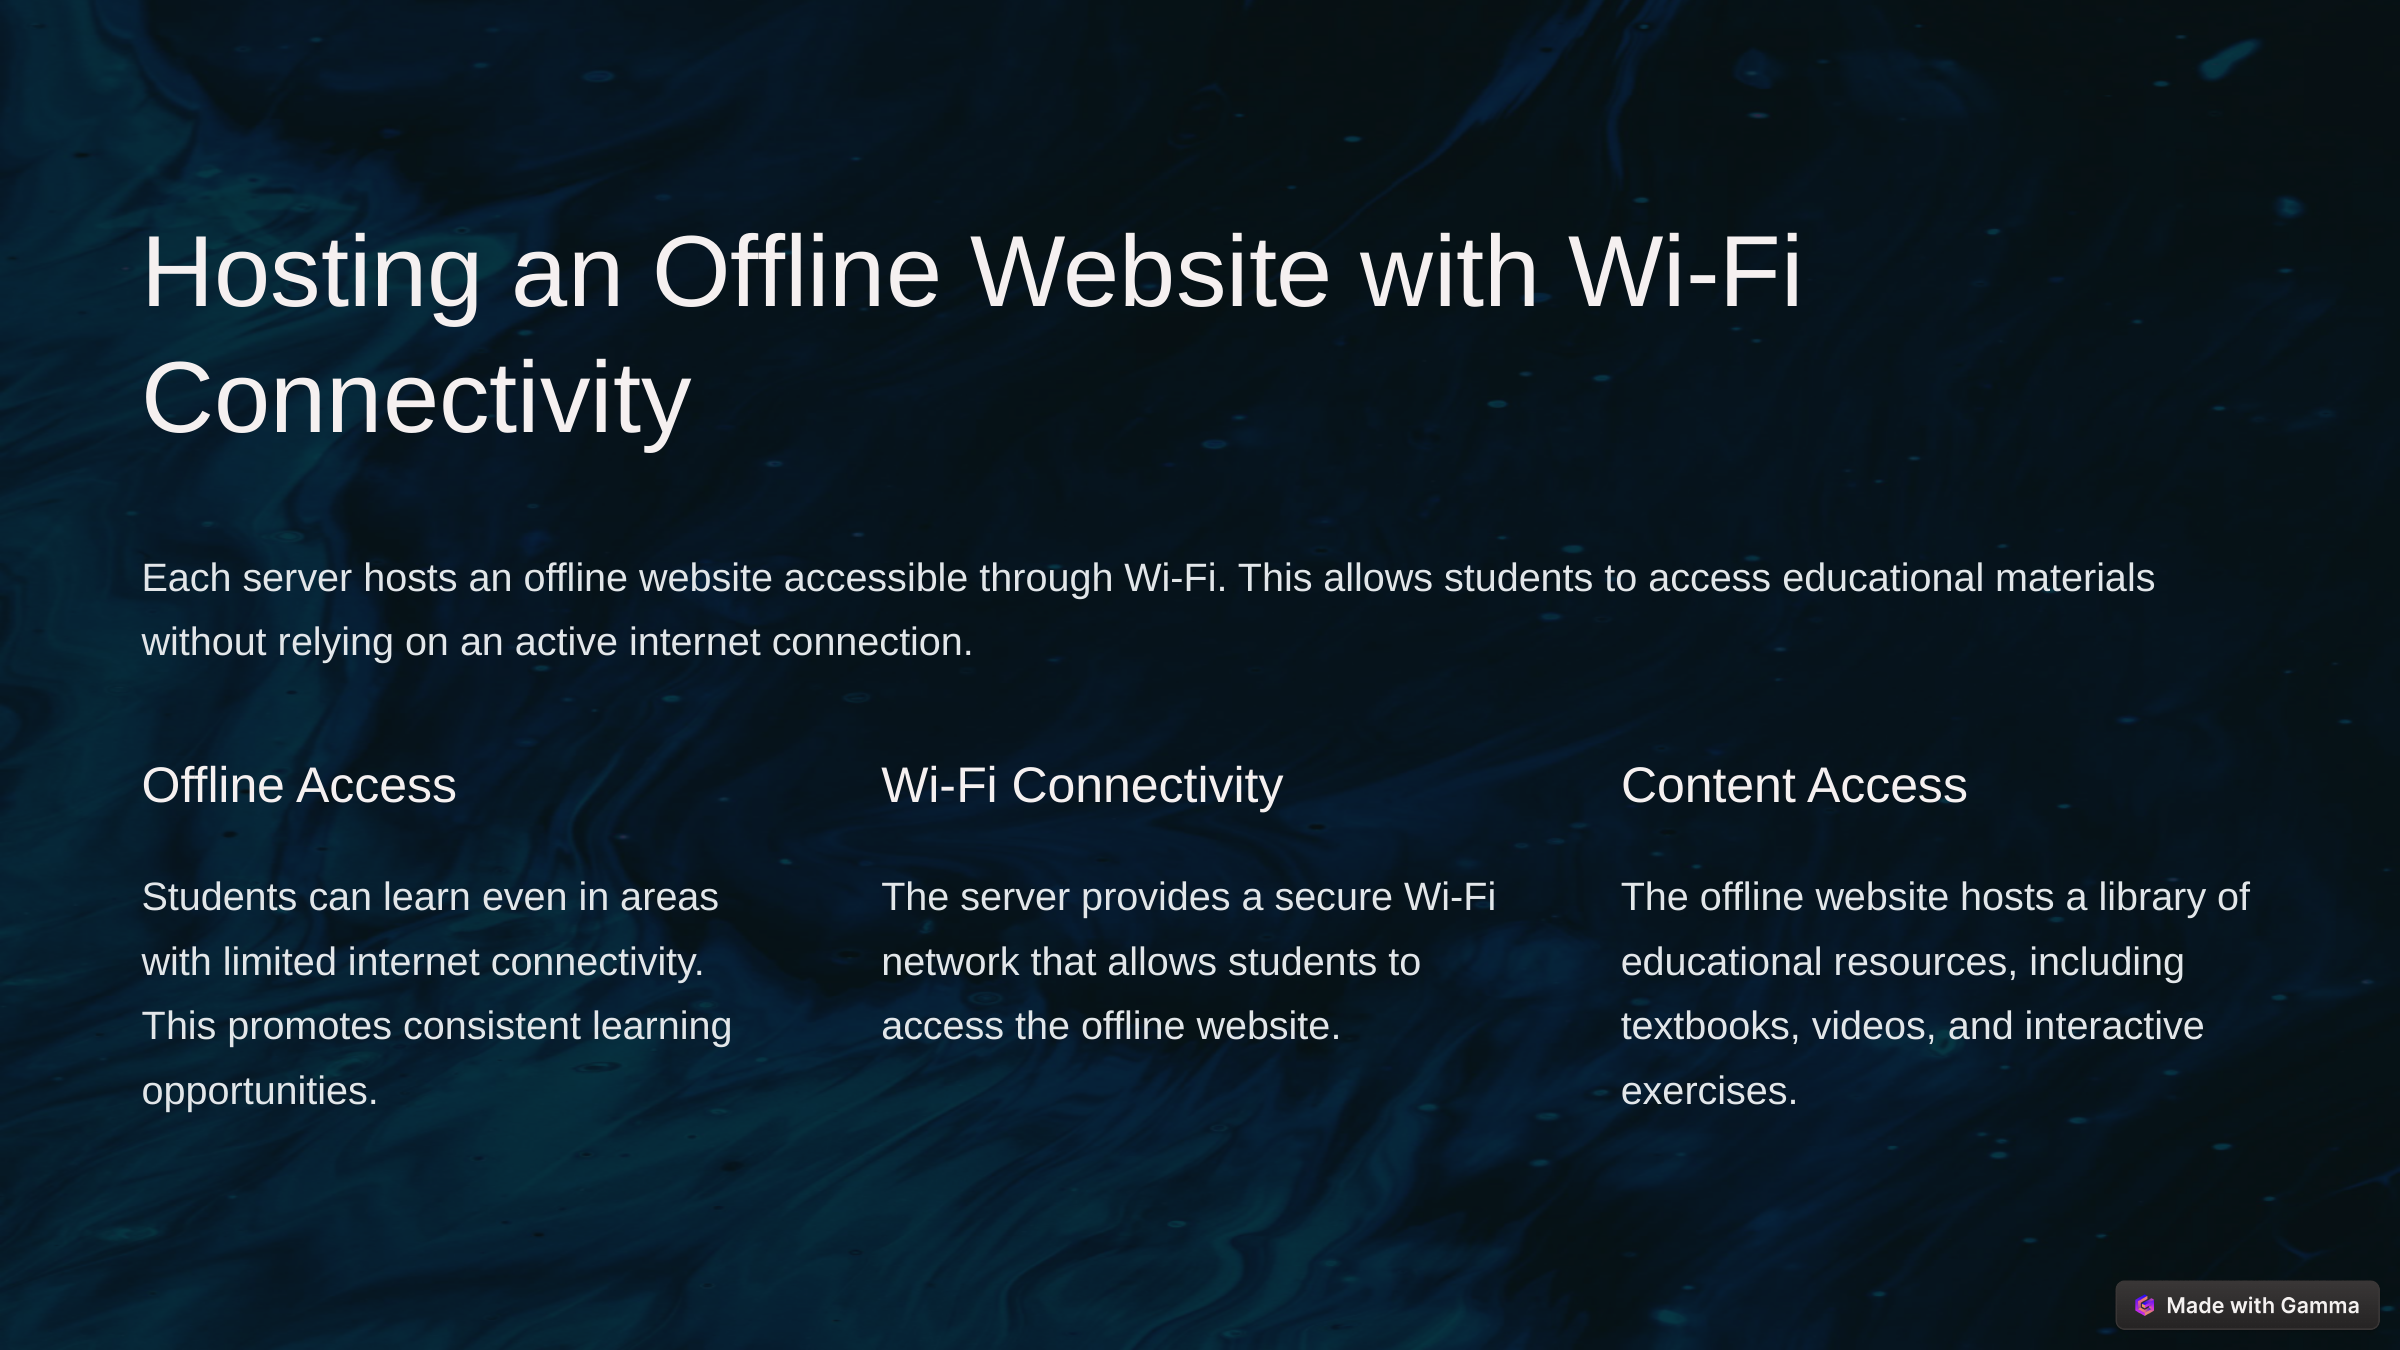

Hosting an Offline Website with Wi-Fi Connectivity
Each server hosts an offline website accessible through Wi-Fi. This allows students to access educational materials without relying on an active internet connection.
Offline Access
Wi-Fi Connectivity
Content Access
Students can learn even in areas with limited internet connectivity. This promotes consistent learning opportunities.
The server provides a secure Wi-Fi network that allows students to access the offline website.
The offline website hosts a library of educational resources, including textbooks, videos, and interactive exercises.